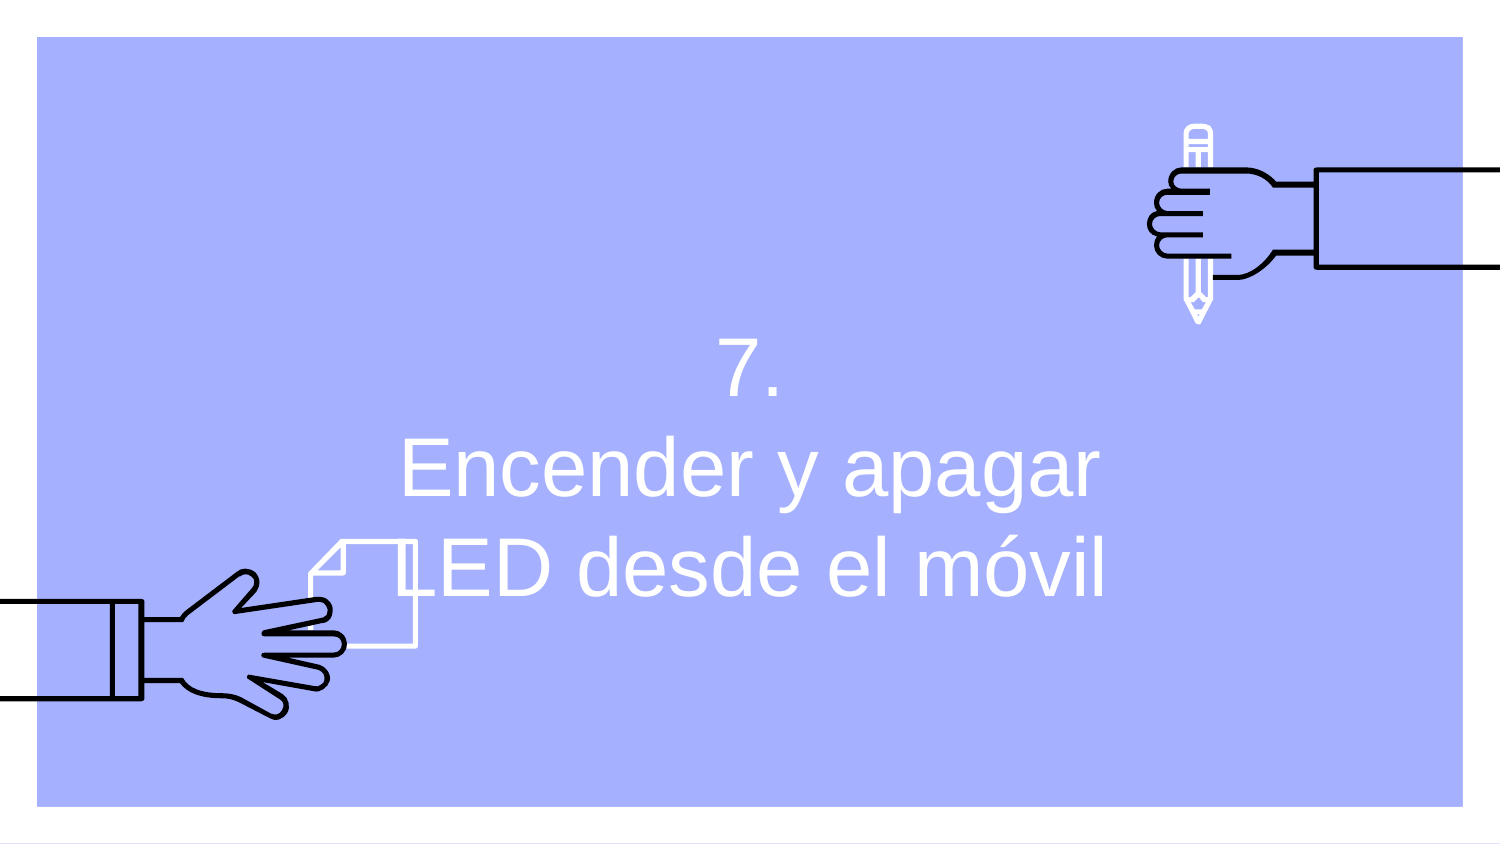

# 7. Encender y apagar LED desde el móvil